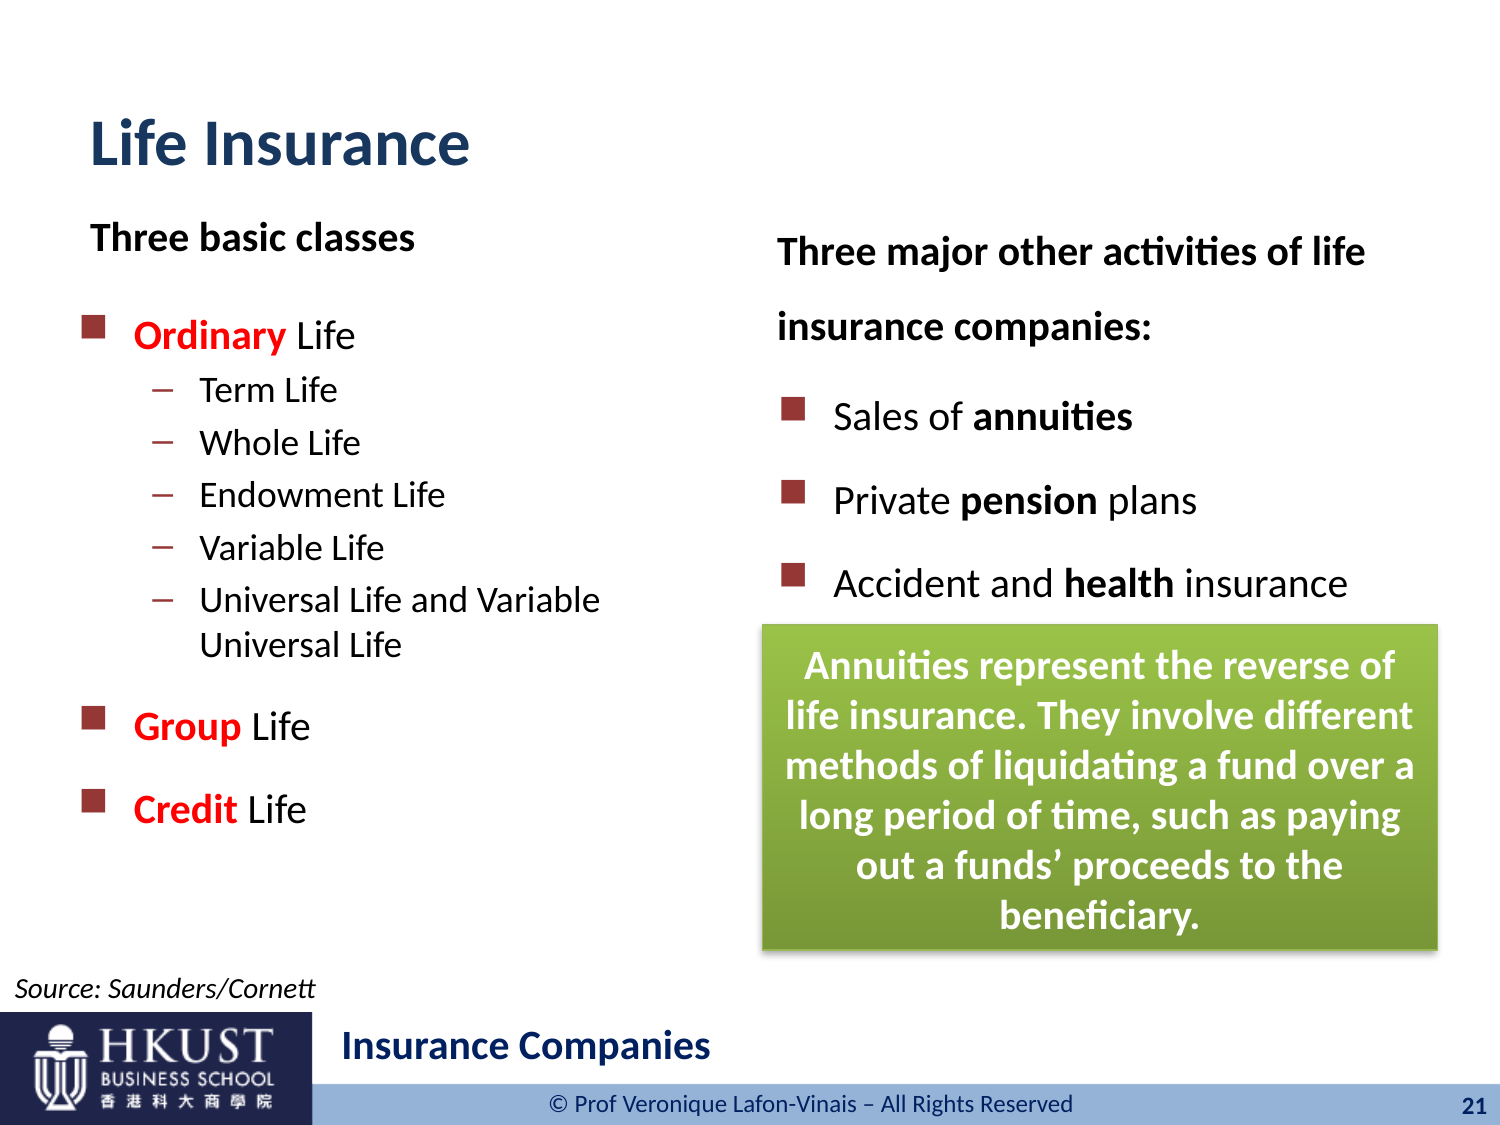

# Life Insurance
Three basic classes
Three major other activities of life insurance companies:
Ordinary Life
Term Life
Whole Life
Endowment Life
Variable Life
Universal Life and Variable Universal Life
Group Life
Credit Life
Sales of annuities
Private pension plans
Accident and health insurance

Annuities represent the reverse of life insurance. They involve different methods of liquidating a fund over a long period of time, such as paying out a funds’ proceeds to the beneficiary.
Source: Saunders/Cornett
Insurance Companies
21